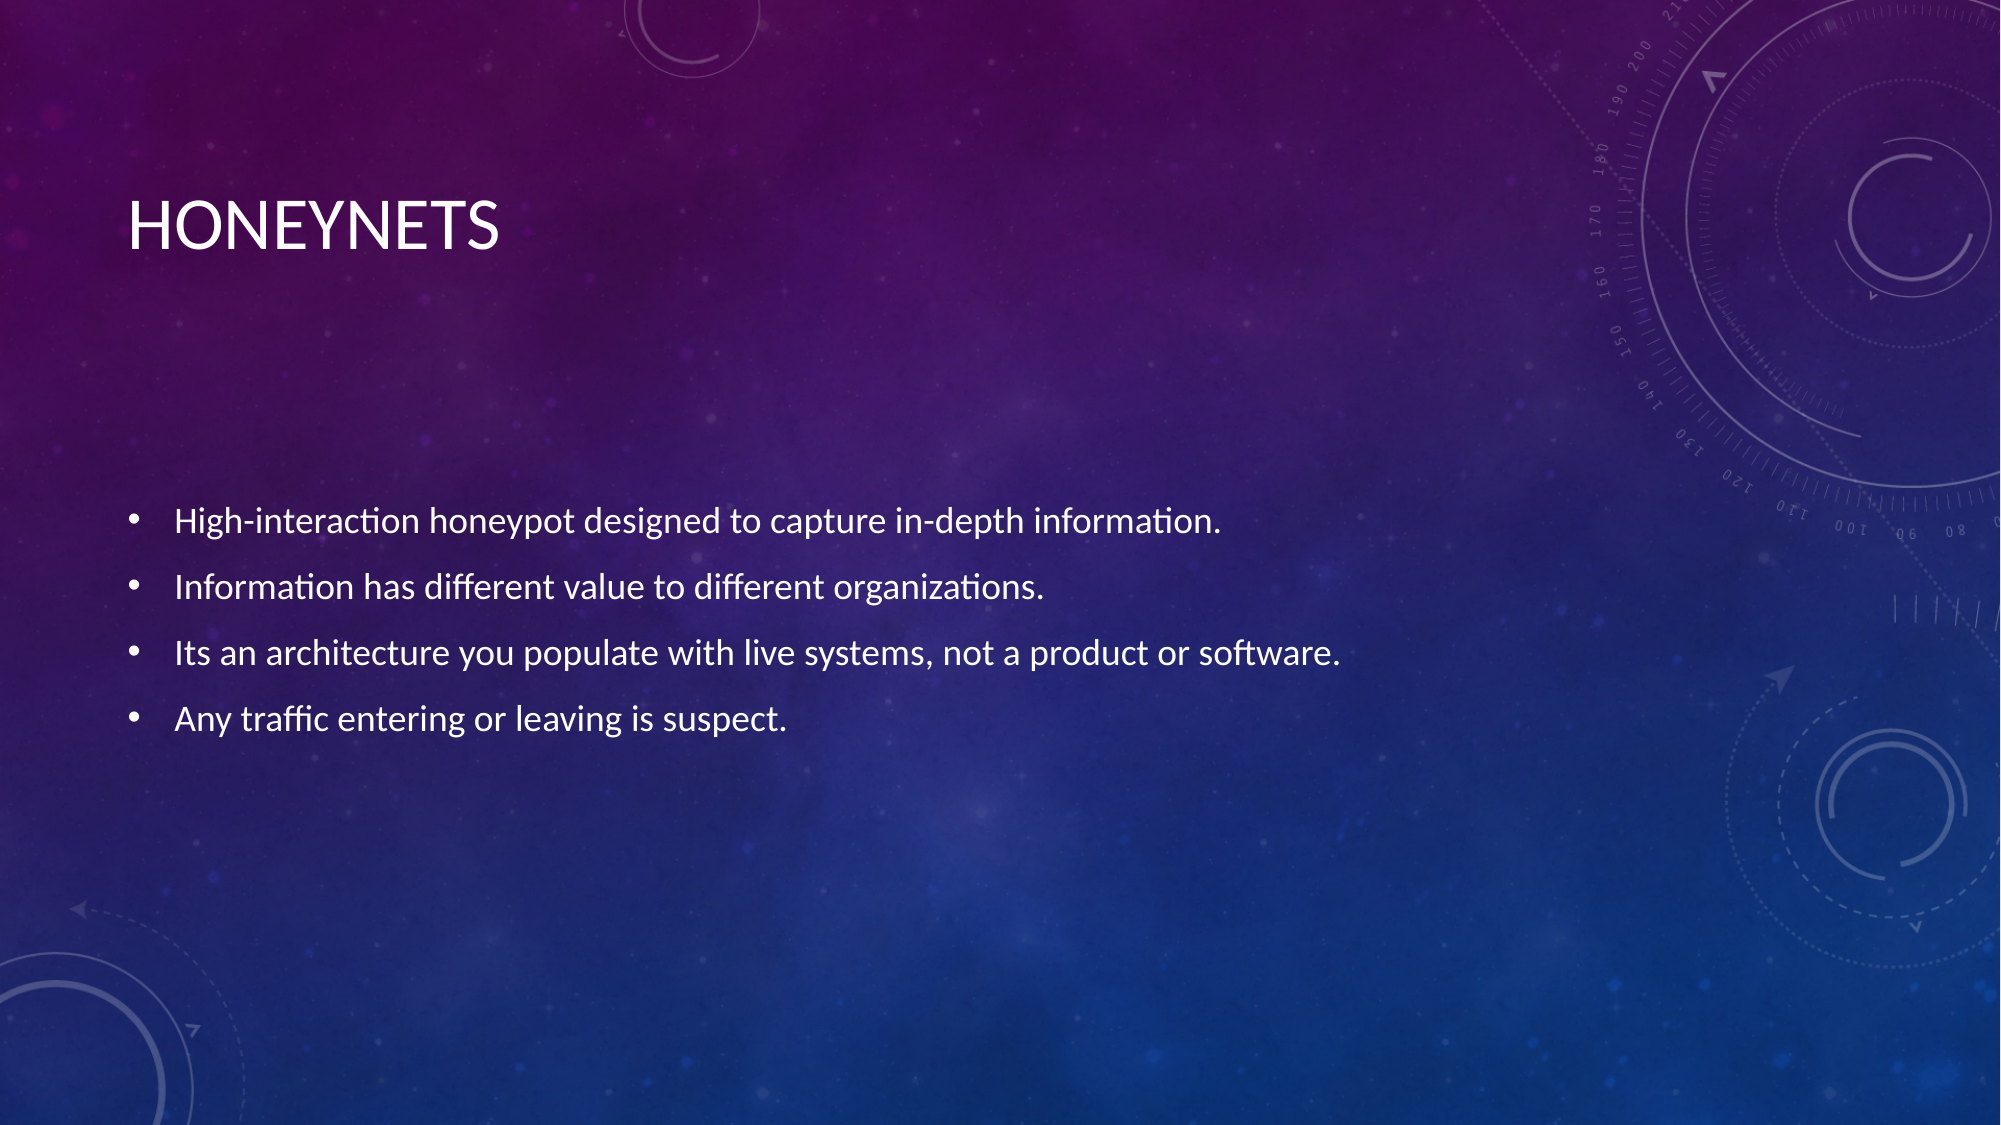

# Honeynets
High-interaction honeypot designed to capture in-depth information.
Information has different value to different organizations.
Its an architecture you populate with live systems, not a product or software.
Any traffic entering or leaving is suspect.